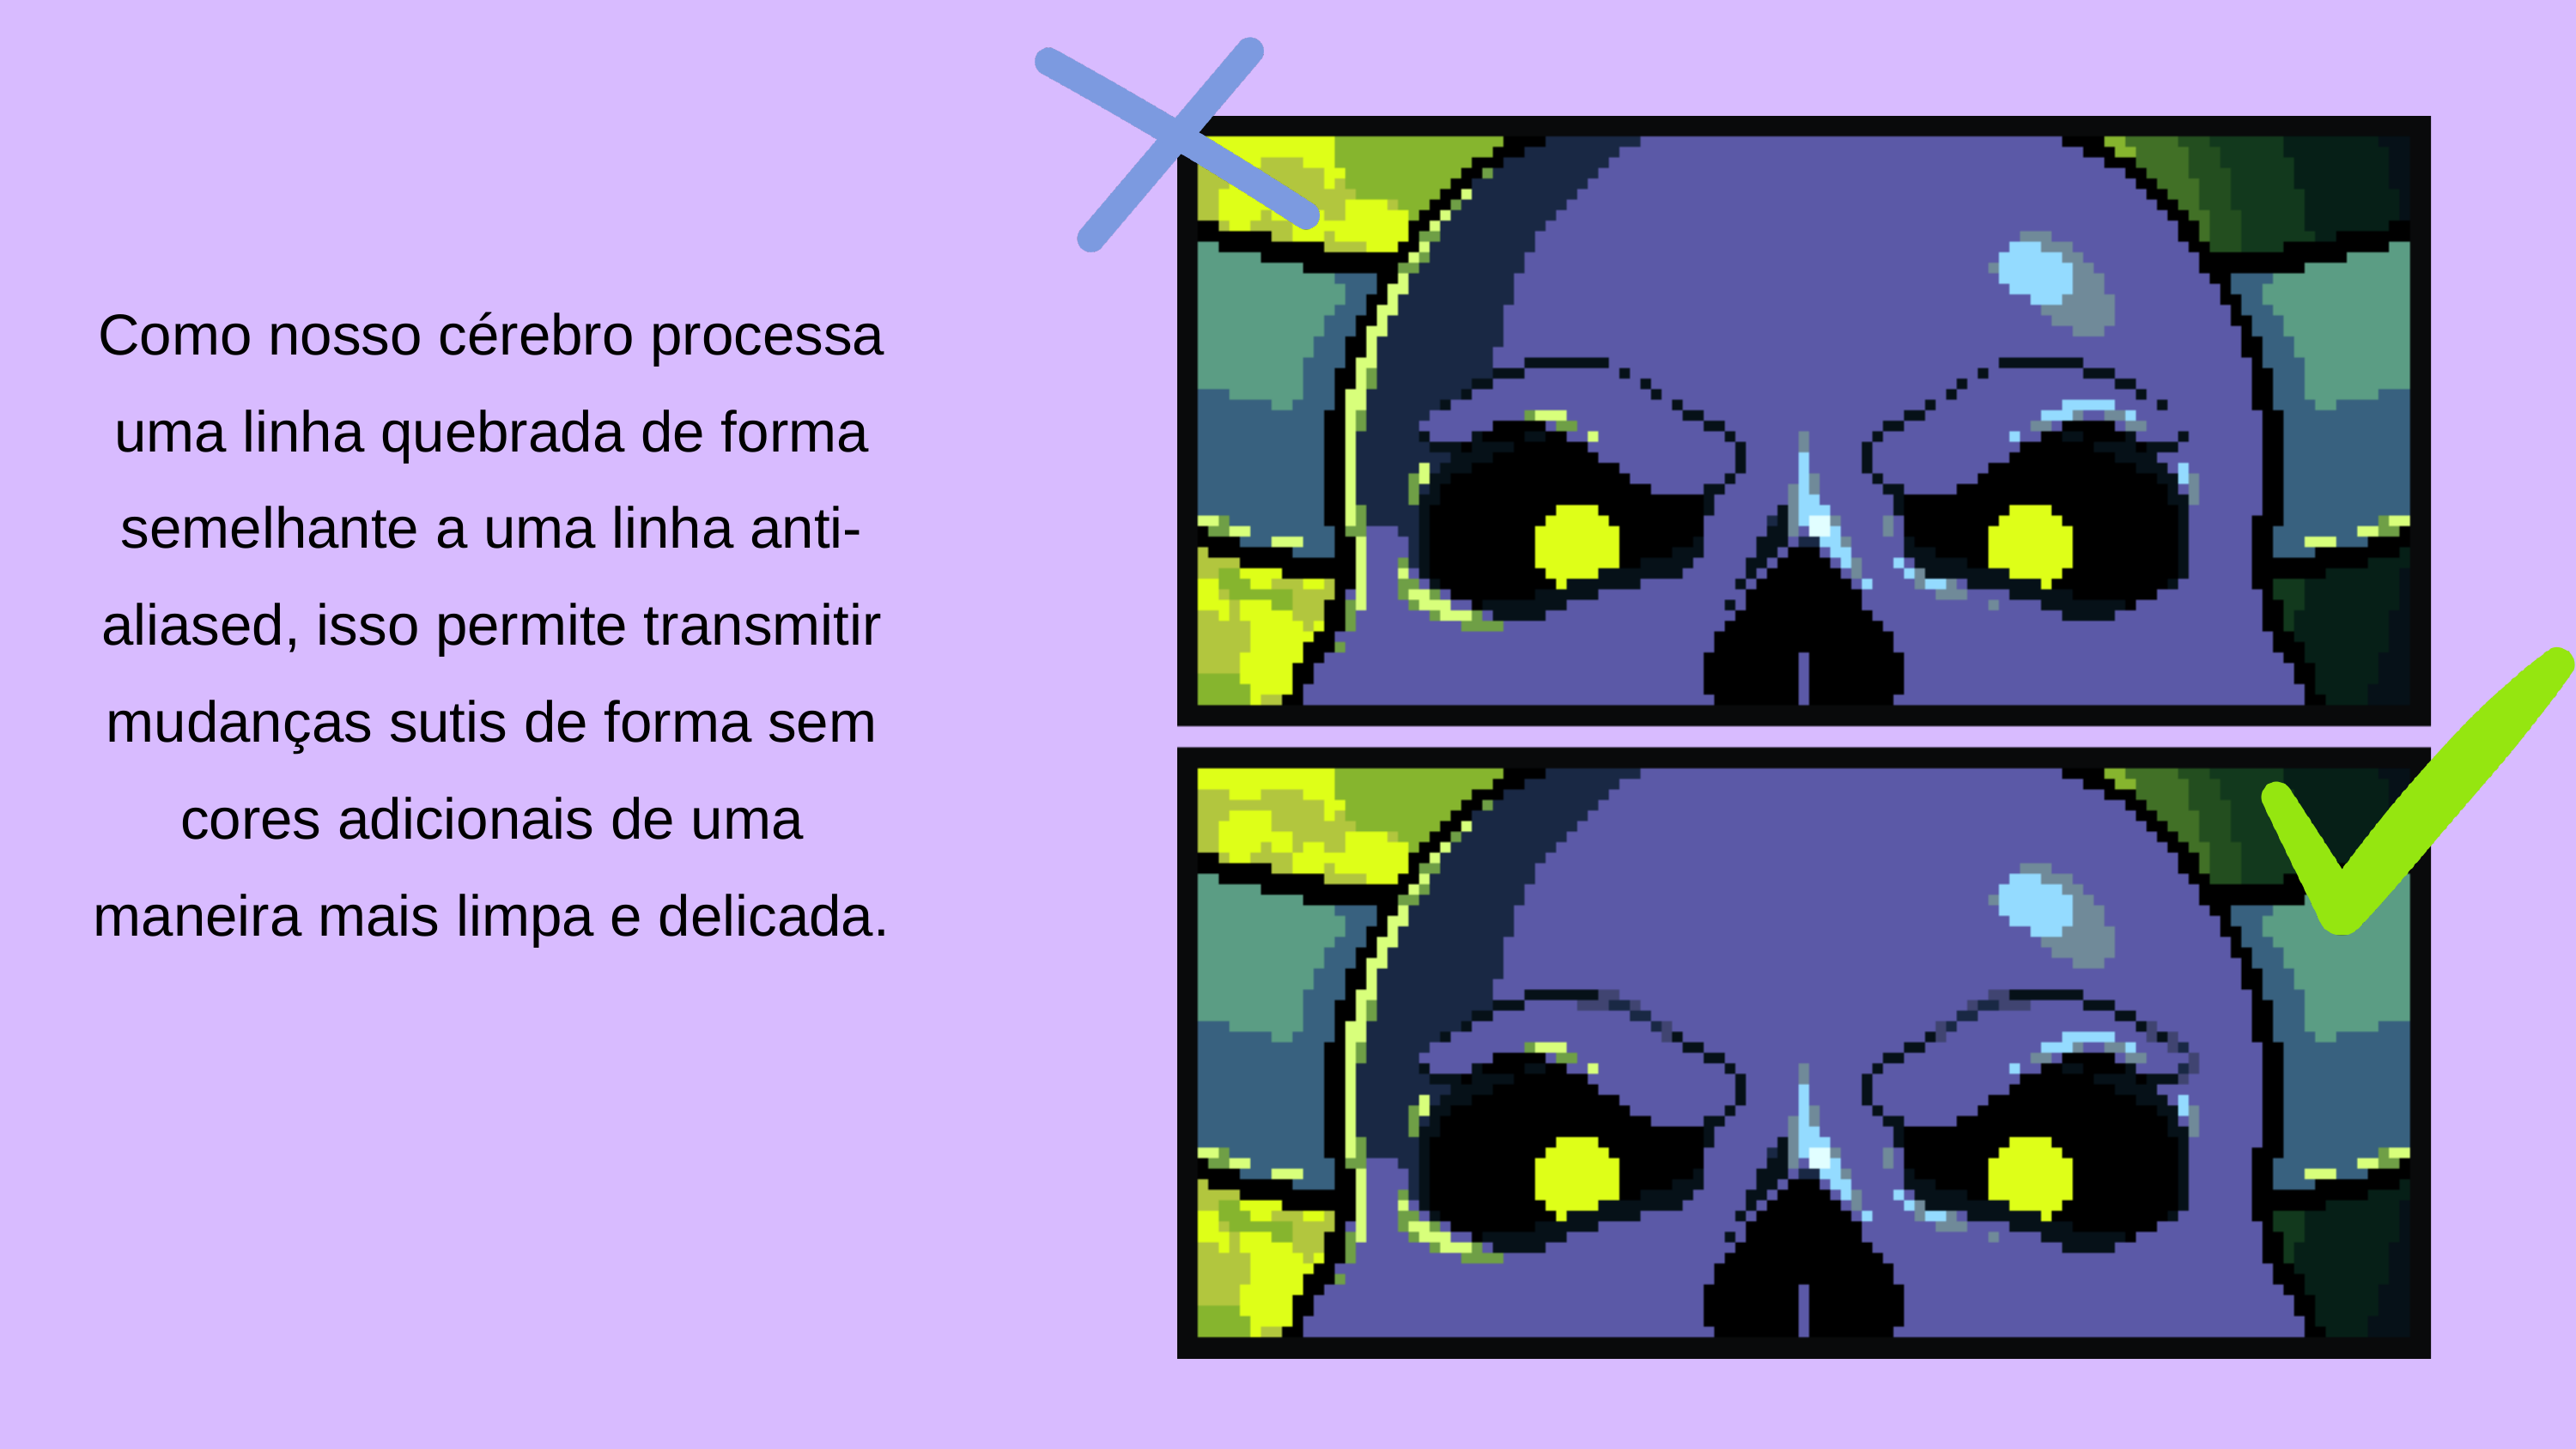

Como nosso cérebro processa uma linha quebrada de forma semelhante a uma linha anti-aliased, isso permite transmitir mudanças sutis de forma sem cores adicionais de uma maneira mais limpa e delicada.